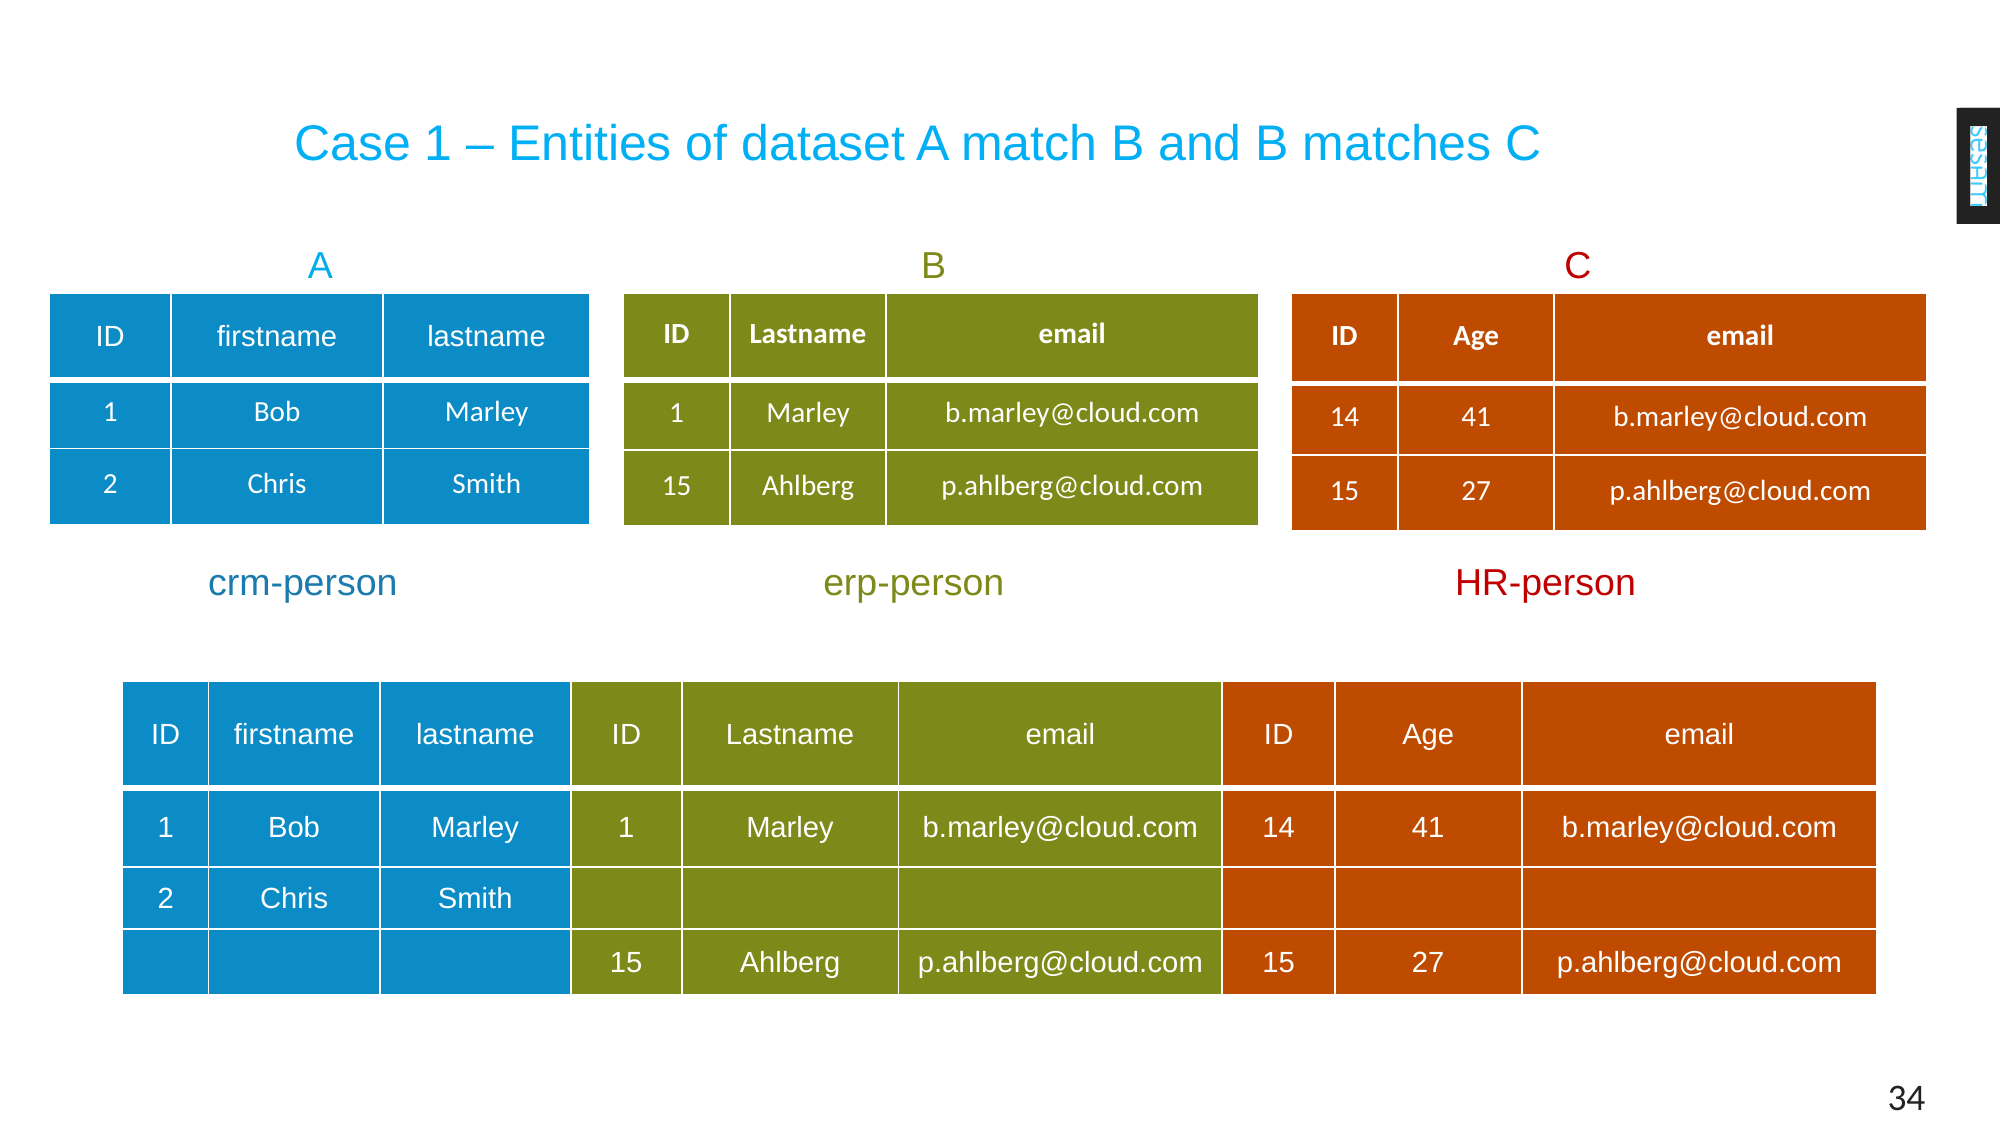

# Case 1 – Entities of dataset A match B and B matches C
A
B
C
| ID | firstname | lastname |
| --- | --- | --- |
| 1 | Bob | Marley |
| 2 | Chris | Smith |
| ID | Lastname | email |
| --- | --- | --- |
| 1 | Marley | b.marley@cloud.com |
| 15 | Ahlberg | p.ahlberg@cloud.com |
| ID | Age | email |
| --- | --- | --- |
| 14 | 41 | b.marley@cloud.com |
| 15 | 27 | p.ahlberg@cloud.com |
crm-person
erp-person
HR-person
| ID | firstname | lastname | ID | Lastname | email | ID | Age | email |
| --- | --- | --- | --- | --- | --- | --- | --- | --- |
| 1 | Bob | Marley | 1 | Marley | b.marley@cloud.com | 14 | 41 | b.marley@cloud.com |
| 2 | Chris | Smith |  |  |  |  |  |  |
|  |  |  | 15 | Ahlberg | p.ahlberg@cloud.com | 15 | 27 | p.ahlberg@cloud.com |
34